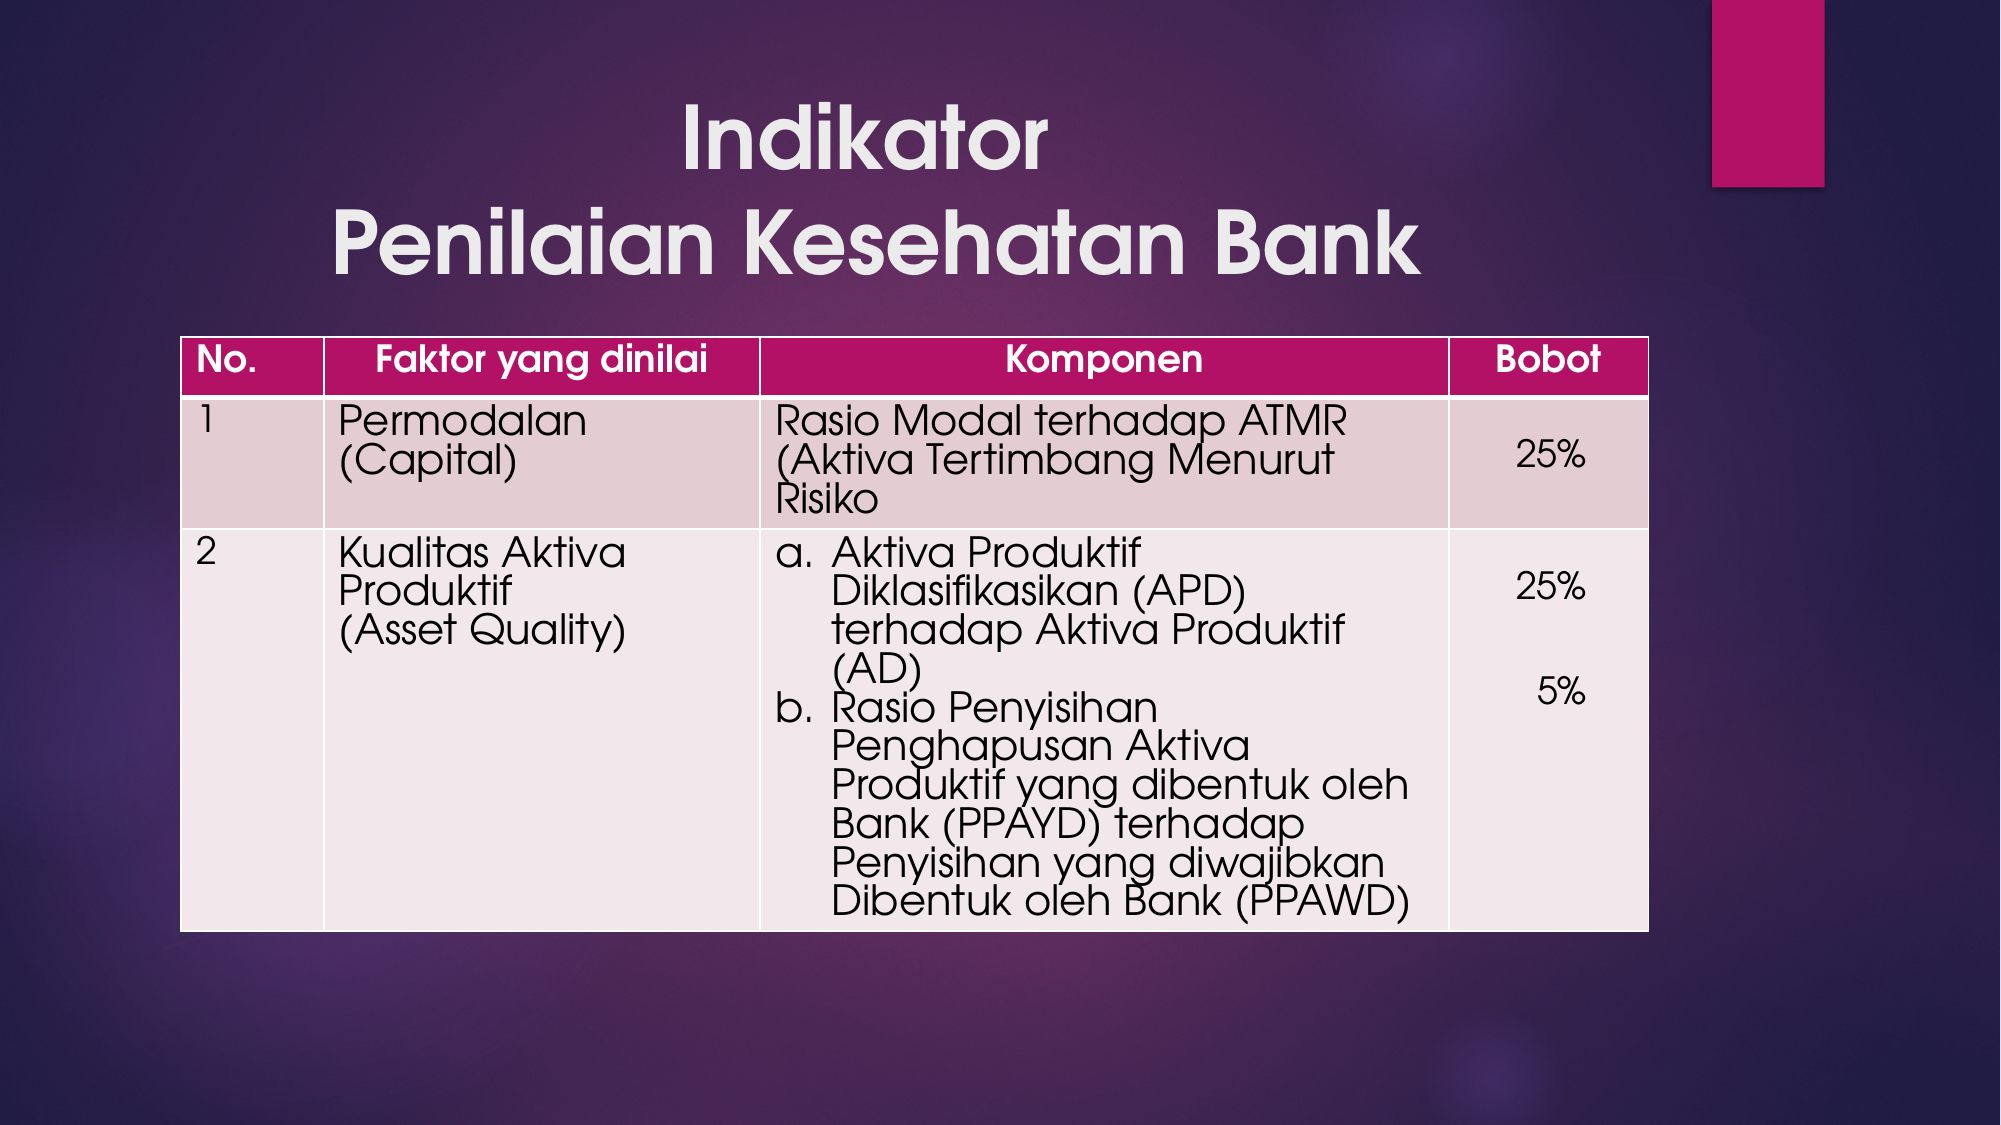

# Indikator Penilaian Kesehatan Bank
| No. | Faktor yang dinilai | Komponen | Bobot |
| --- | --- | --- | --- |
| 1 | Permodalan (Capital) | Rasio Modal terhadap ATMR (Aktiva Tertimbang Menurut Risiko | 25% |
| 2 | Kualitas Aktiva Produktif (Asset Quality) | Aktiva Produktif Diklasifikasikan (APD) terhadap Aktiva Produktif (AD) Rasio Penyisihan Penghapusan Aktiva Produktif yang dibentuk oleh Bank (PPAYD) terhadap Penyisihan yang diwajibkan Dibentuk oleh Bank (PPAWD) | 25% 5% |